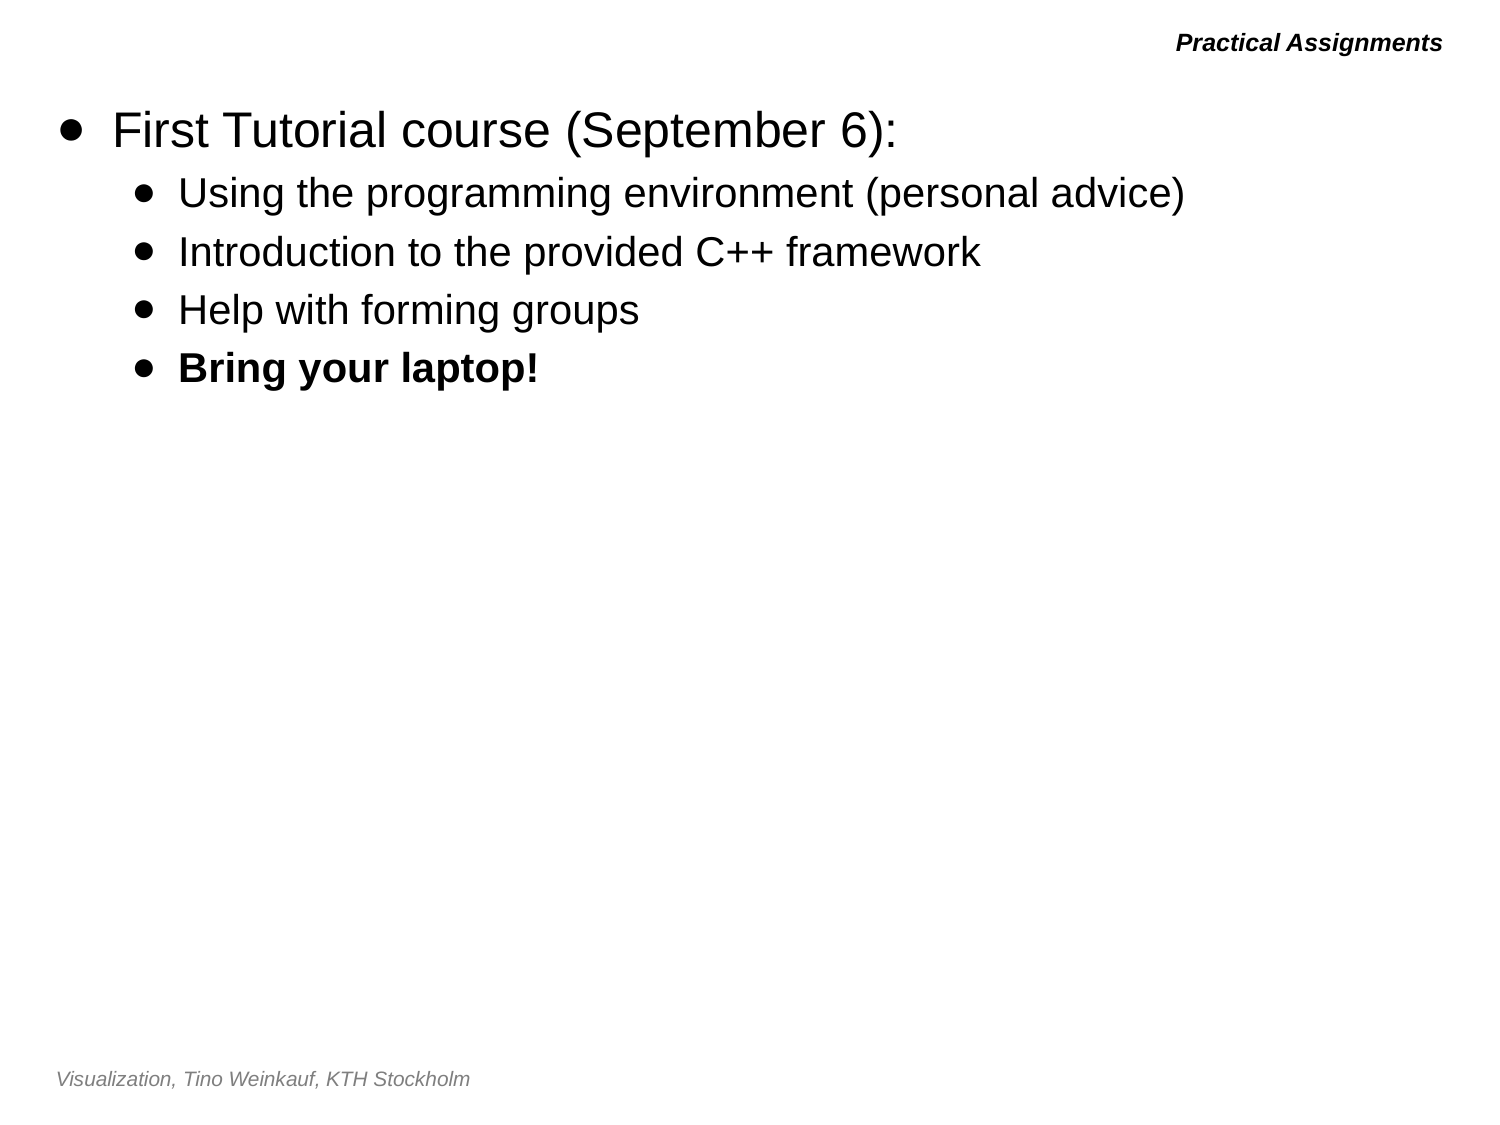

# Practical Assignments
First Tutorial course (September 6):
Using the programming environment (personal advice)
Introduction to the provided C++ framework
Help with forming groups
Bring your laptop!